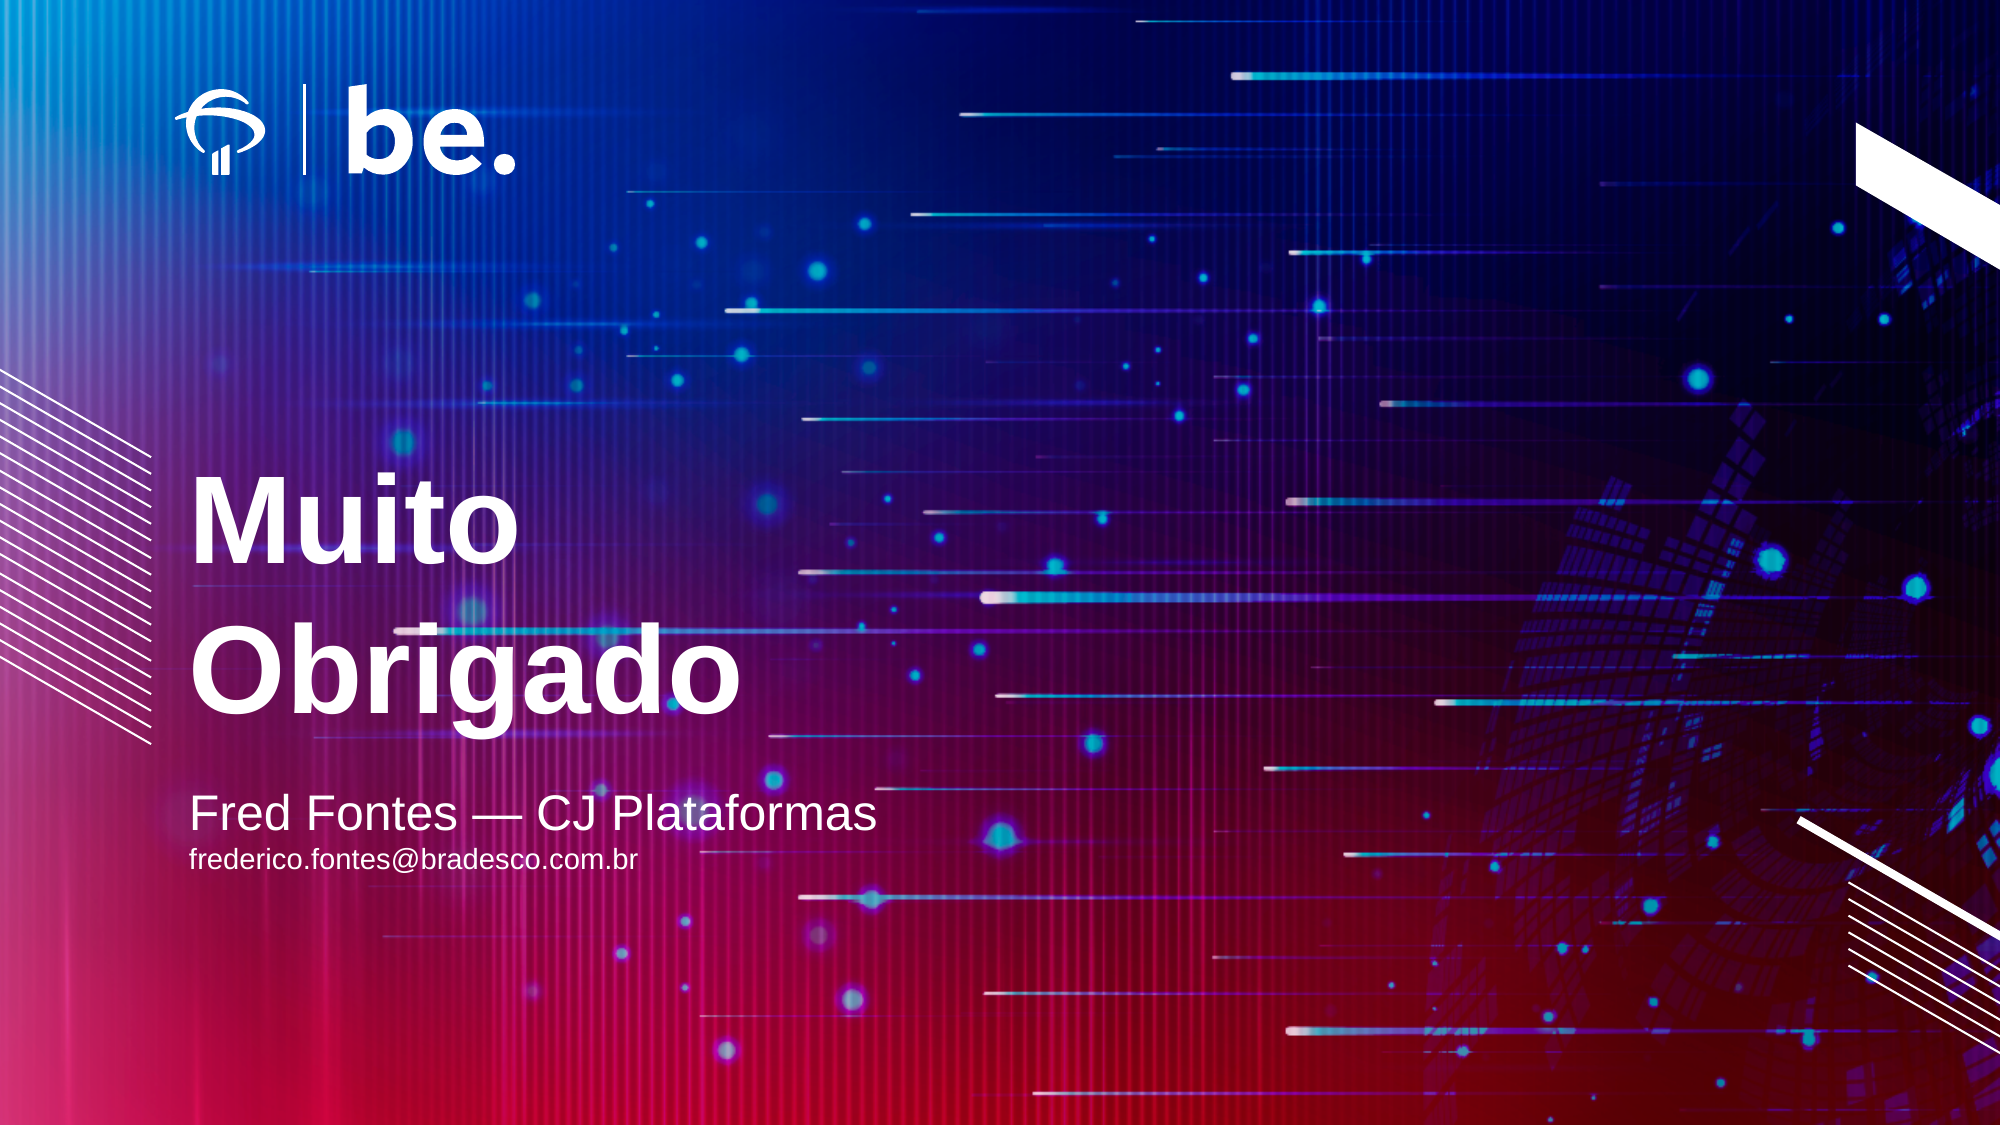

# Muito Obrigado
Fred Fontes — CJ Plataformas
frederico.fontes@bradesco.com.br